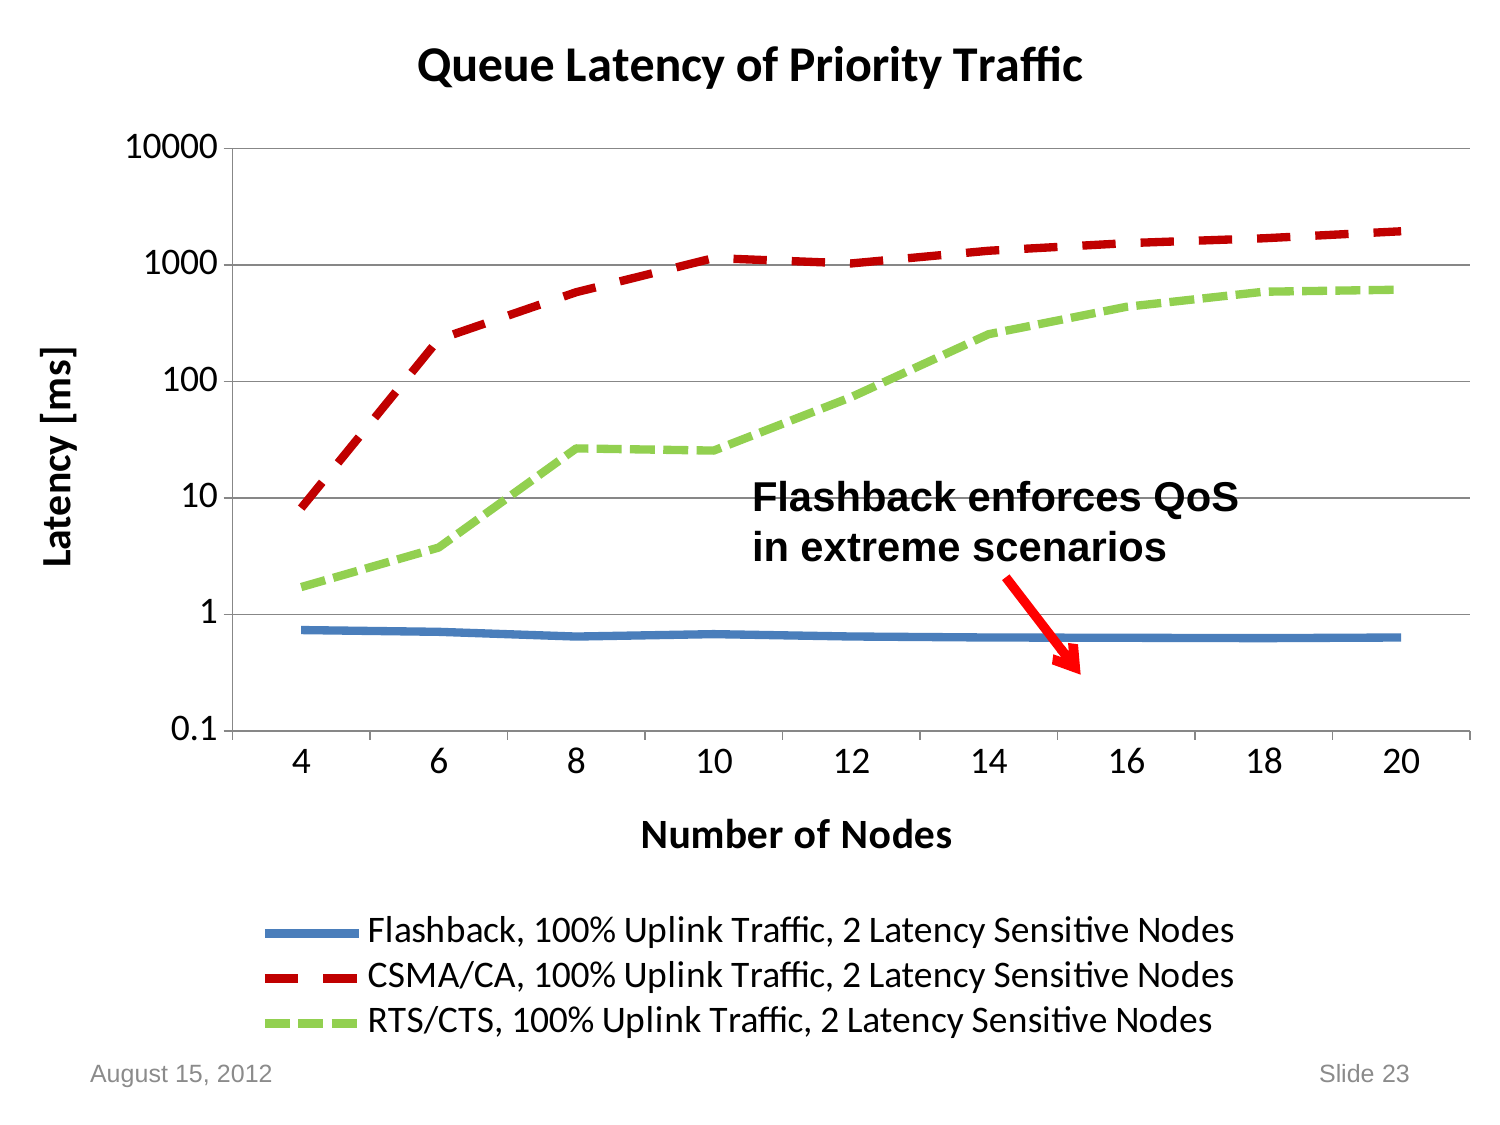

### Chart: Queue Latency of Priority Traffic

| Category |  |  |  |
|---|---|---|---|
| 4 | 0.734701 | 8.202735 | 1.72036 |
| 6 | 0.710073 | 230.7597 | 3.75496 |
| 8 | 0.646511 | 585.847 | 26.6949 |
| 10 | 0.678312 | 1150.0 | 25.5777 |
| 12 | 0.64743 | 1033.93 | 73.5834 |
| 14 | 0.634358 | 1329.2 | 255.407 |
| 16 | 0.630855 | 1544.17 | 438.286 |
| 18 | 0.626102 | 1700.255 | 590.859 |
| 20 | 0.634413 | 1953.26 | 615.5 |
Flashback enforces QoS in extreme scenarios
August 15, 2012
Slide 23